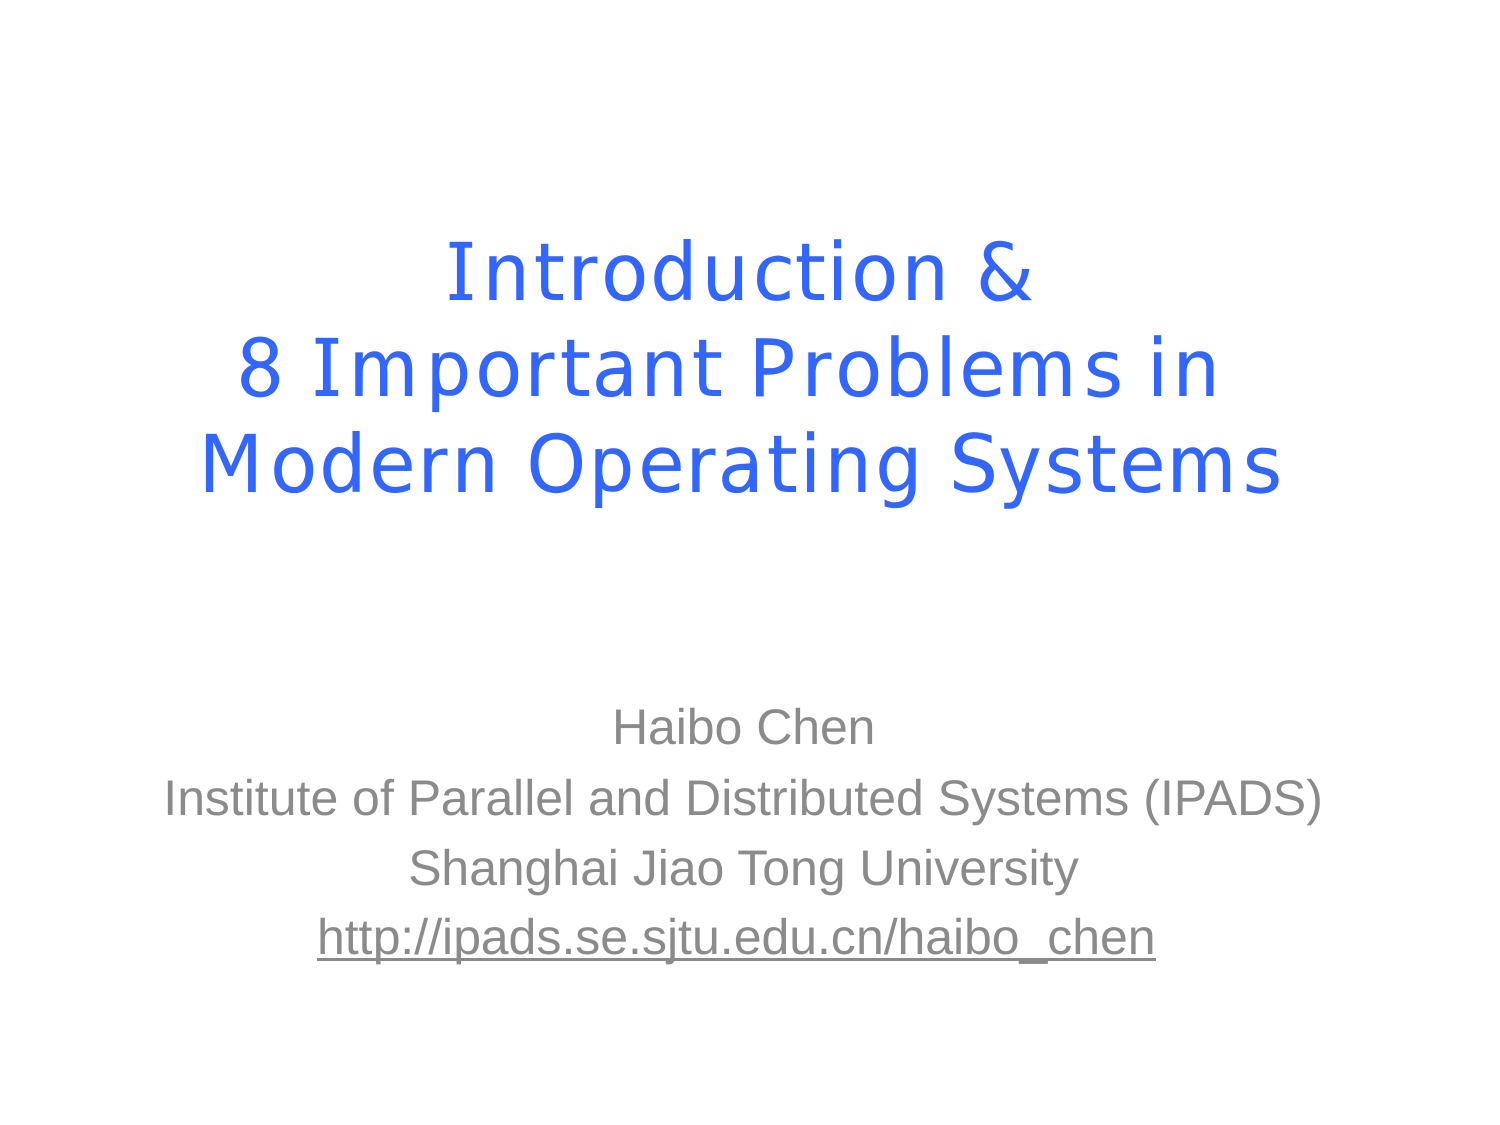

# Introduction & 8 Important Problems in Modern Operating Systems
Haibo Chen
Institute of Parallel and Distributed Systems (IPADS)
Shanghai Jiao Tong University
http://ipads.se.sjtu.edu.cn/haibo_chen